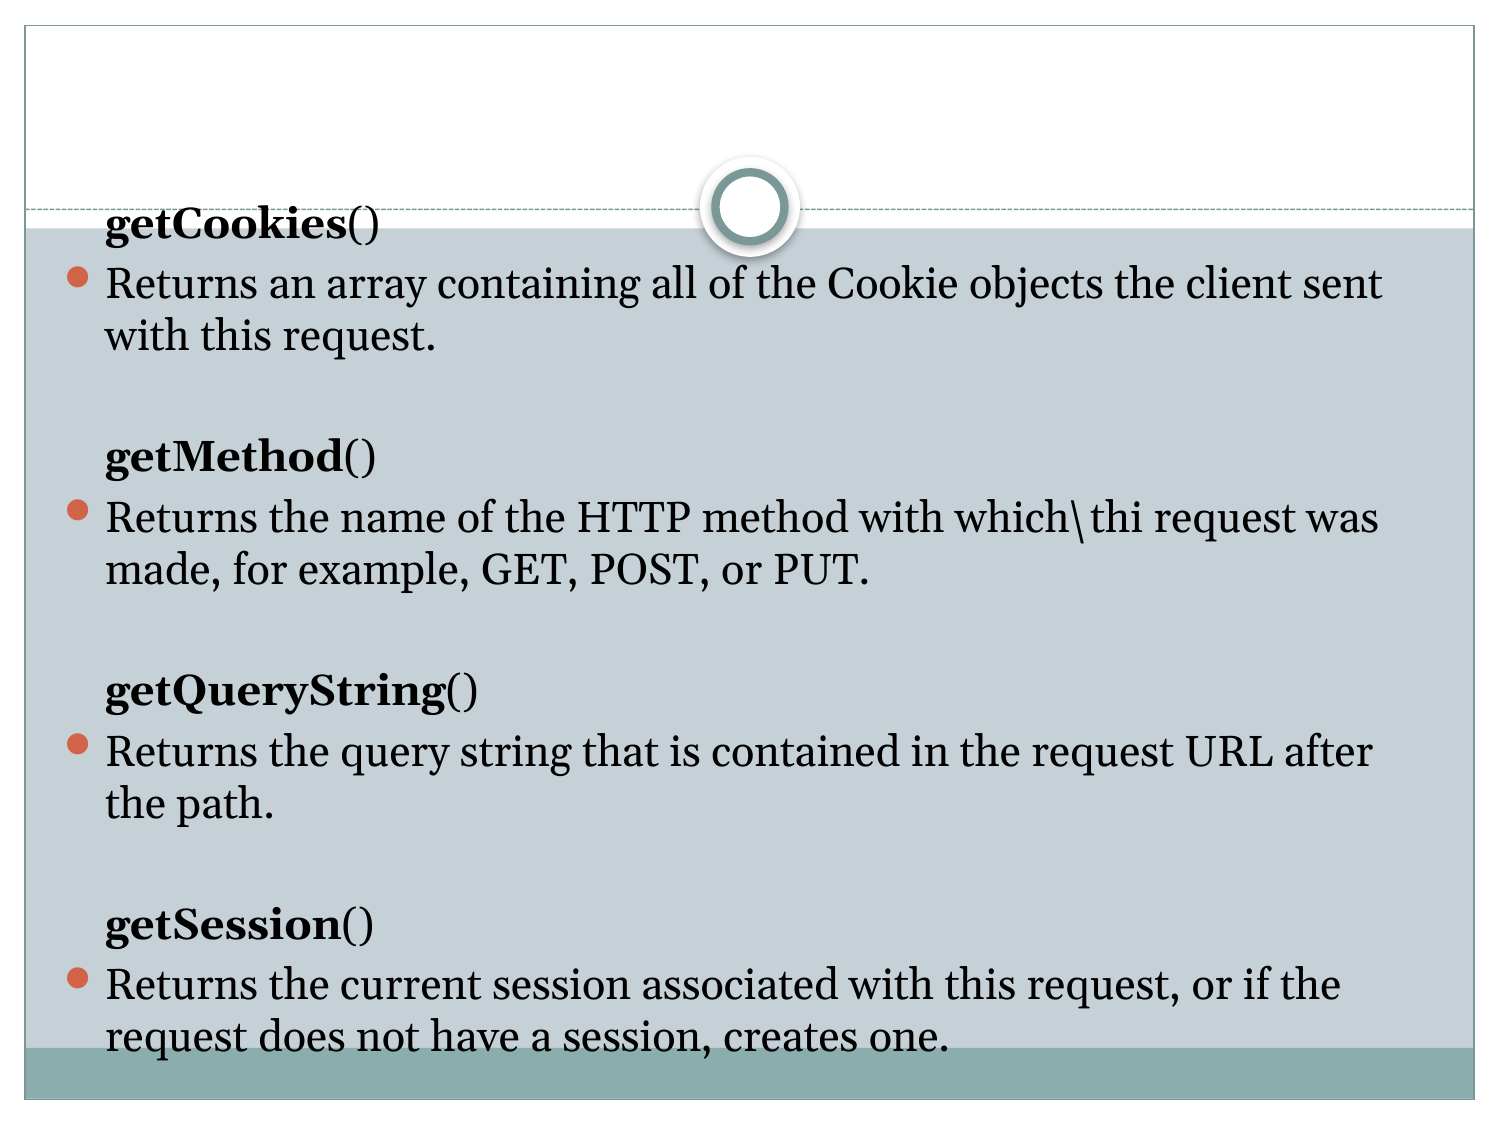

#
	getCookies()
Returns an array containing all of the Cookie objects the client sent with this request.

	getMethod()
Returns the name of the HTTP method with which\thi request was made, for example, GET, POST, or PUT.

	getQueryString()
Returns the query string that is contained in the request URL after the path.

	getSession()
Returns the current session associated with this request, or if the request does not have a session, creates one.